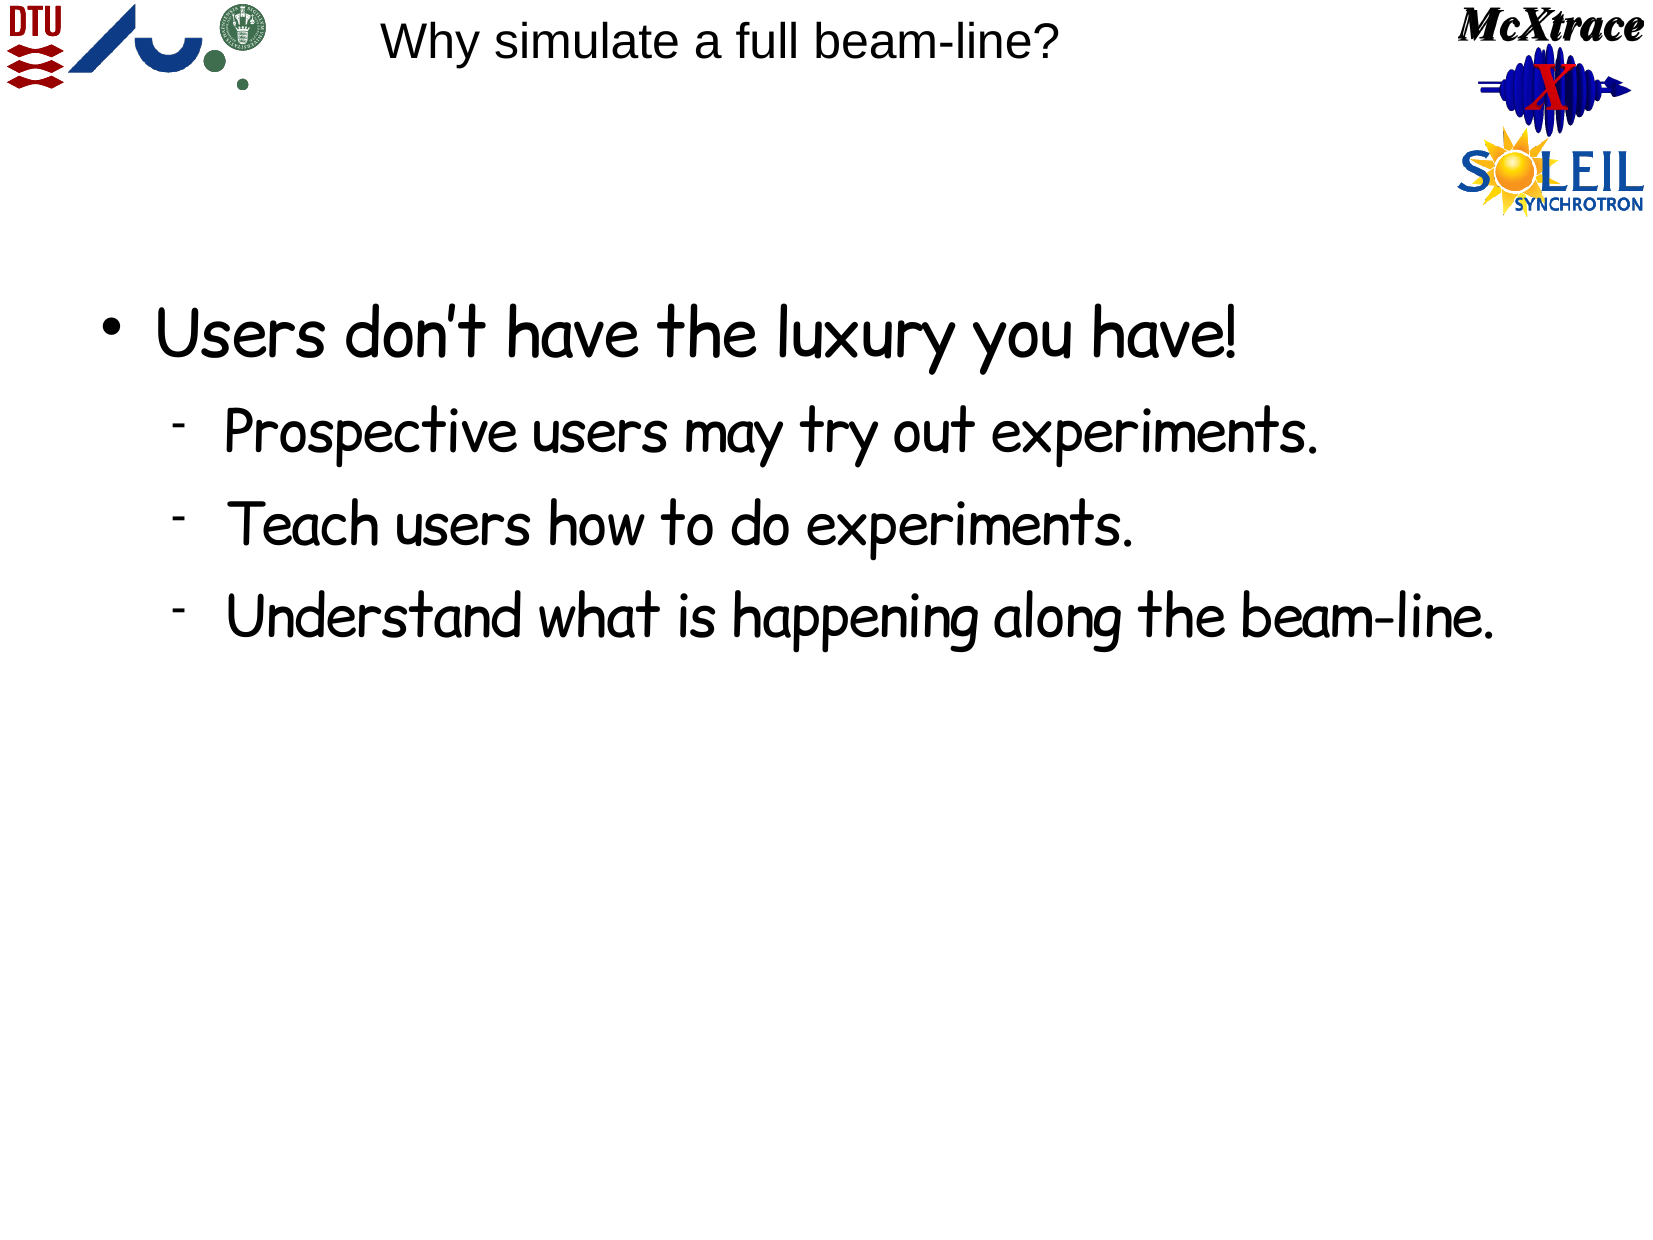

Why simulate a full beam-line?
Users don’t have the luxury you have!
Prospective users may try out experiments.
Teach users how to do experiments.
Understand what is happening along the beam-line.